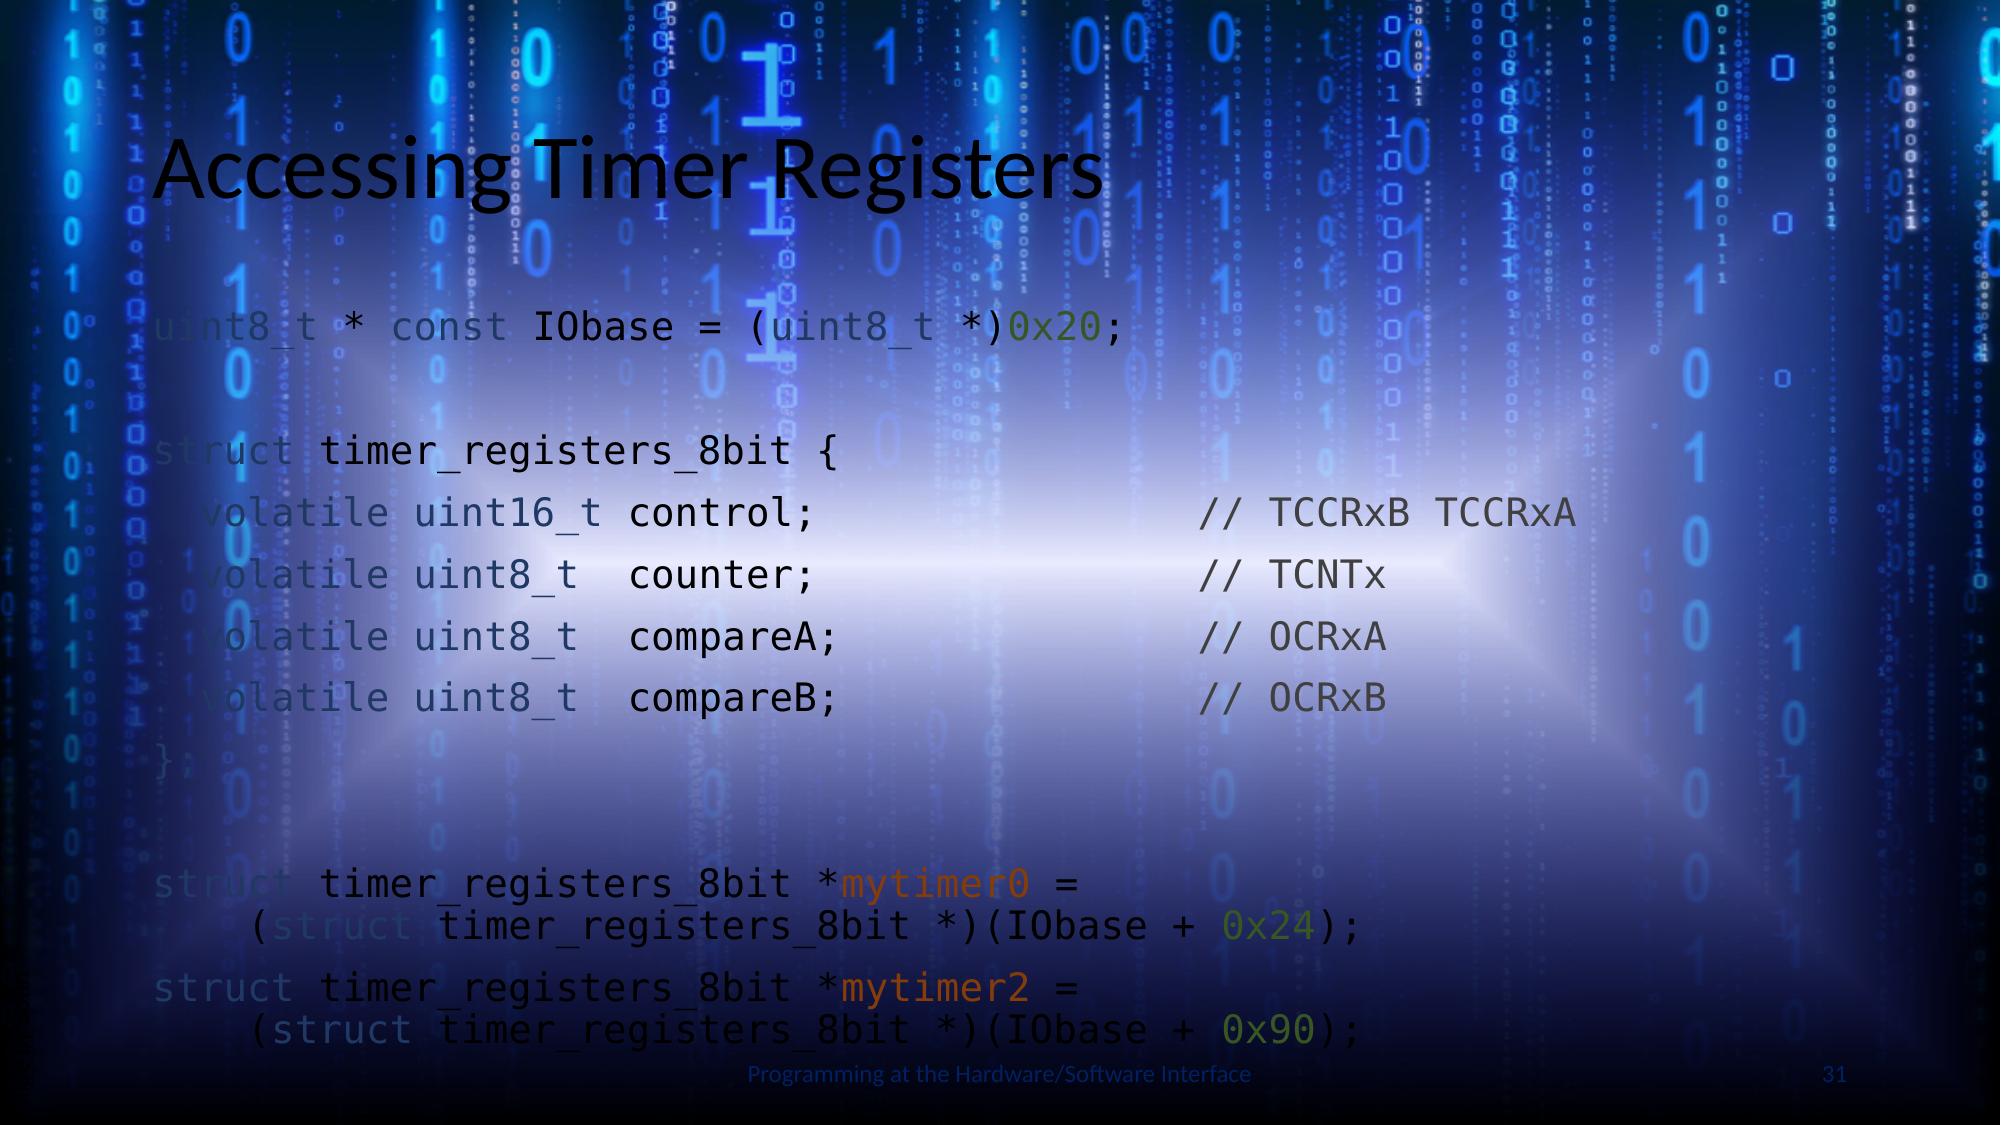

# Accessing Timer Registers
uint8_t * const IObase = (uint8_t *)0x20;

struct timer_registers_8bit {
  volatile uint16_t control;                // TCCRxB TCCRxA
  volatile uint8_t  counter;                // TCNTx
  volatile uint8_t  compareA;               // OCRxA
  volatile uint8_t  compareB;               // OCRxB
};

struct timer_registers_8bit *mytimer0 =
    (struct timer_registers_8bit *)(IObase + 0x24);
struct timer_registers_8bit *mytimer2 =
    (struct timer_registers_8bit *)(IObase + 0x90);

Slide by Bohn
Programming at the Hardware/Software Interface
31